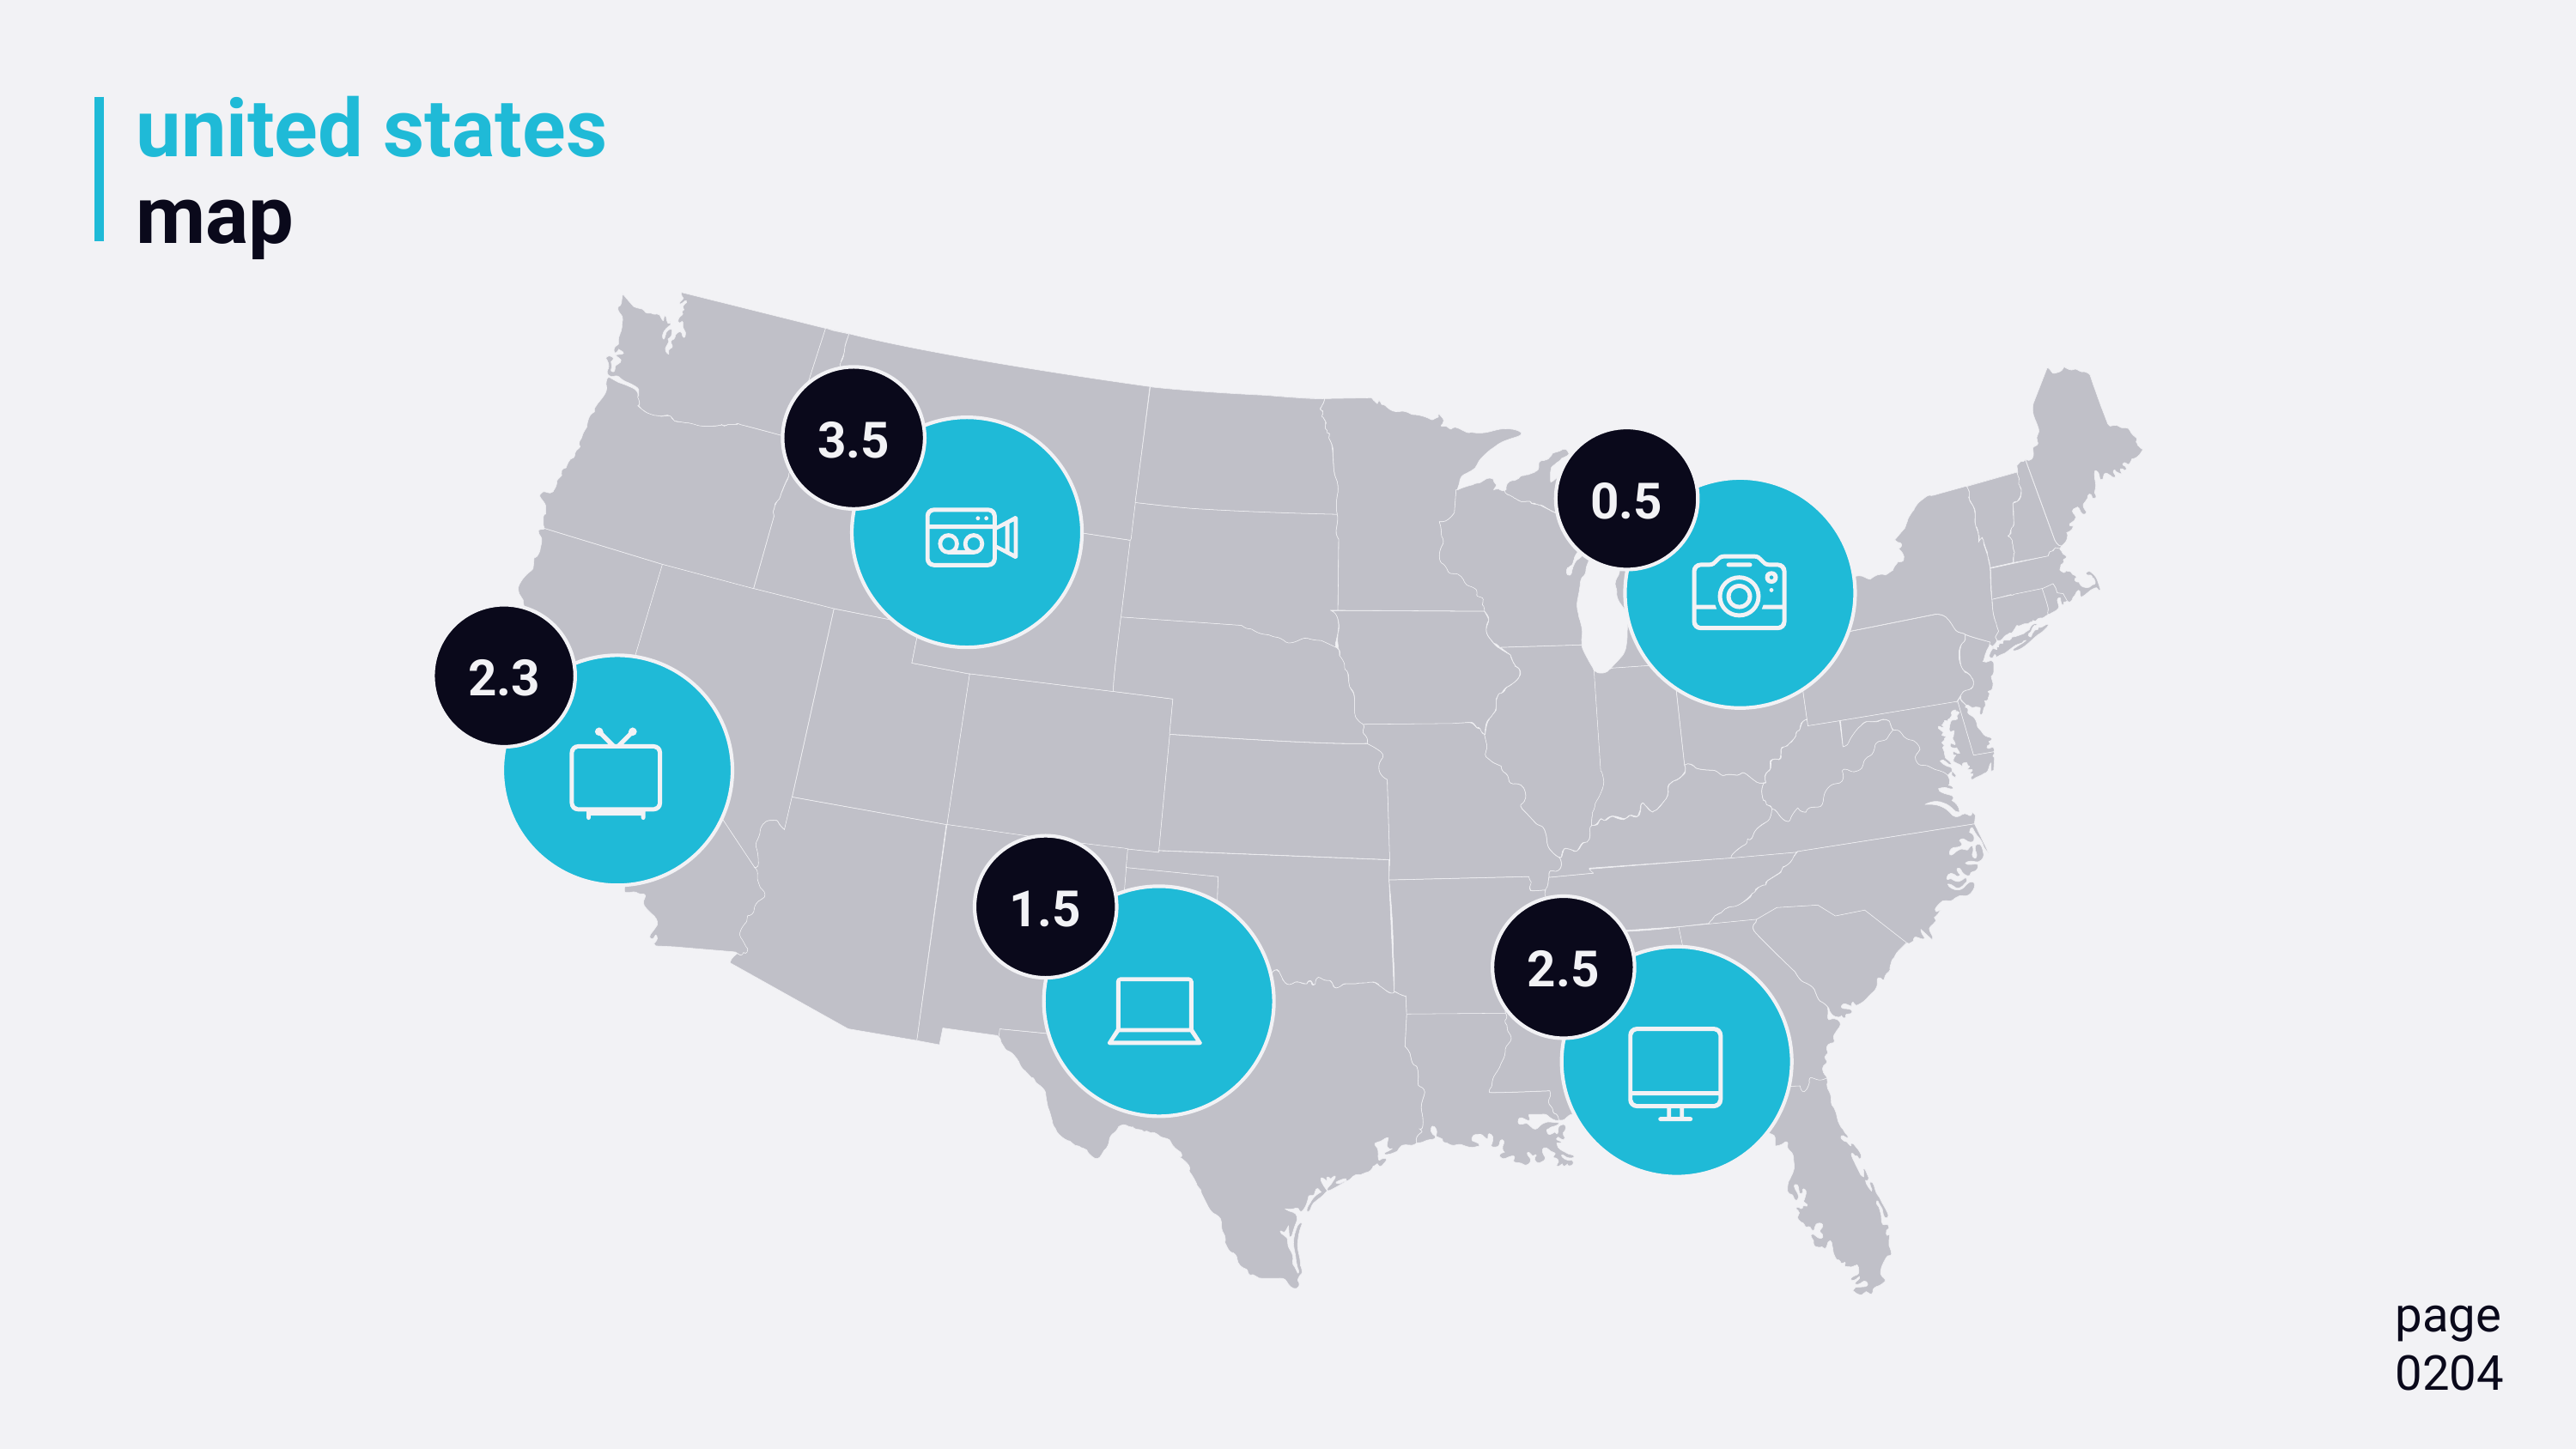

# united states map

3.5

0.5

2.3

1.5

2.5

page
0204